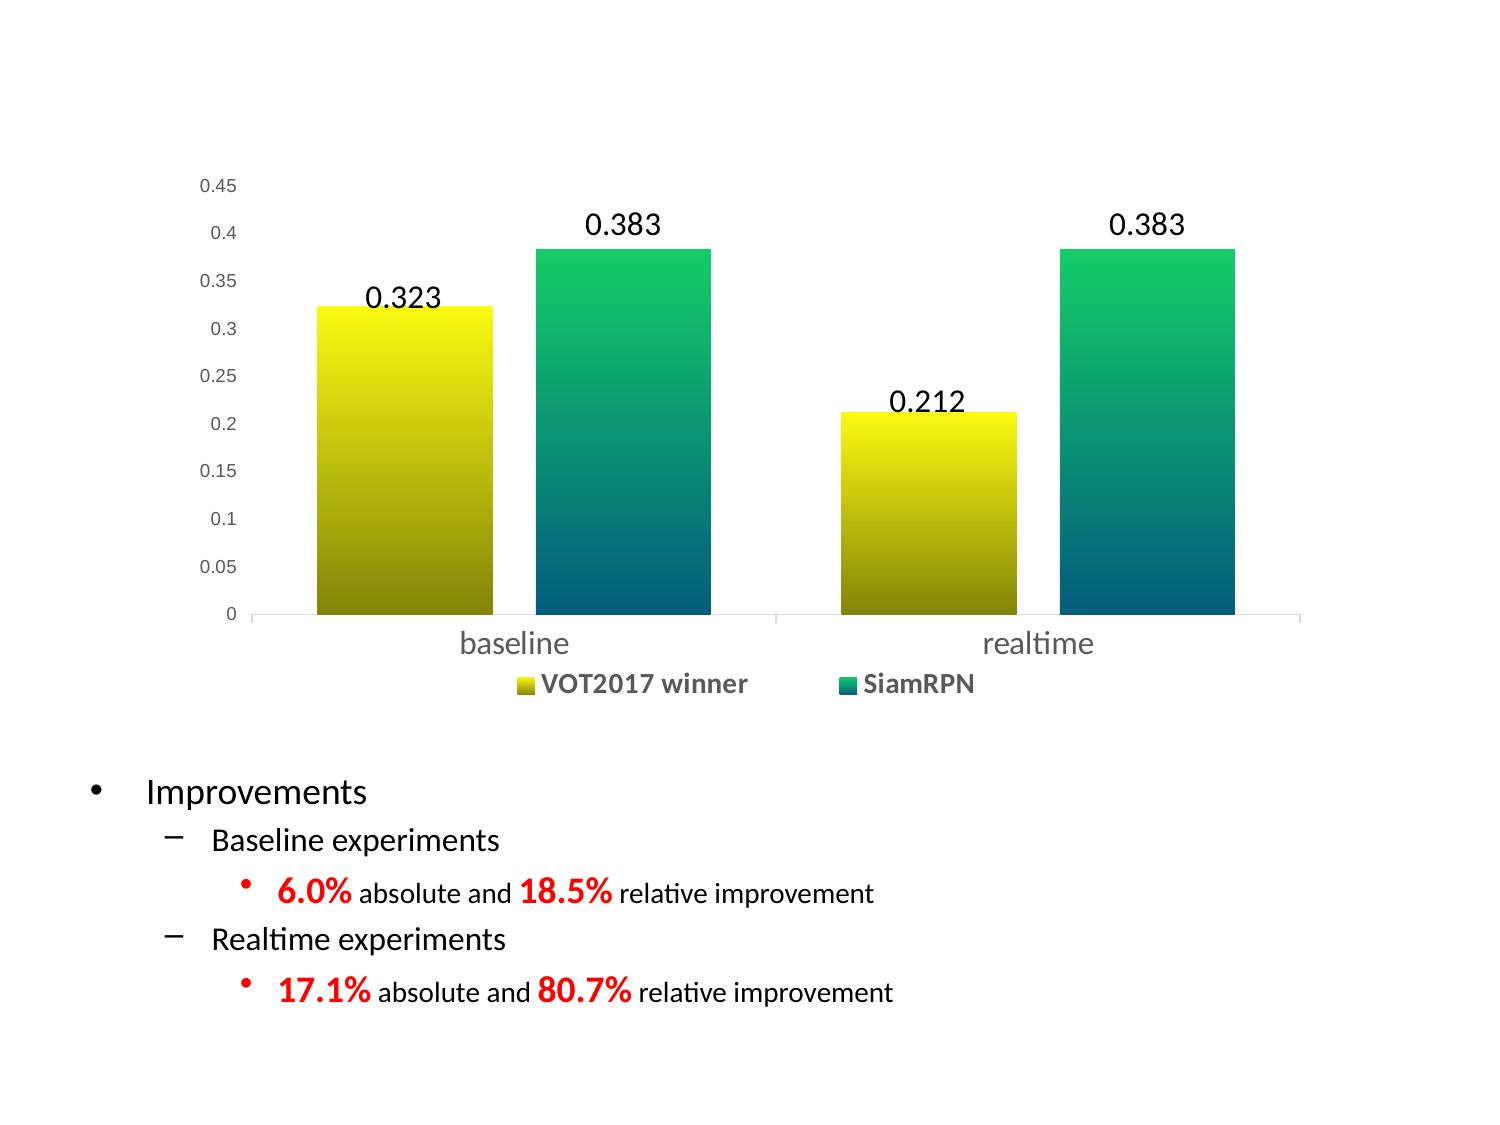

### Chart

| Category | VOT2017 winner | SiamRPN |
|---|---|---|
| baseline | 0.323 | 0.383 |
| realtime | 0.212 | 0.383 |
Improvements
Baseline experiments
6.0% absolute and 18.5% relative improvement
Realtime experiments
17.1% absolute and 80.7% relative improvement